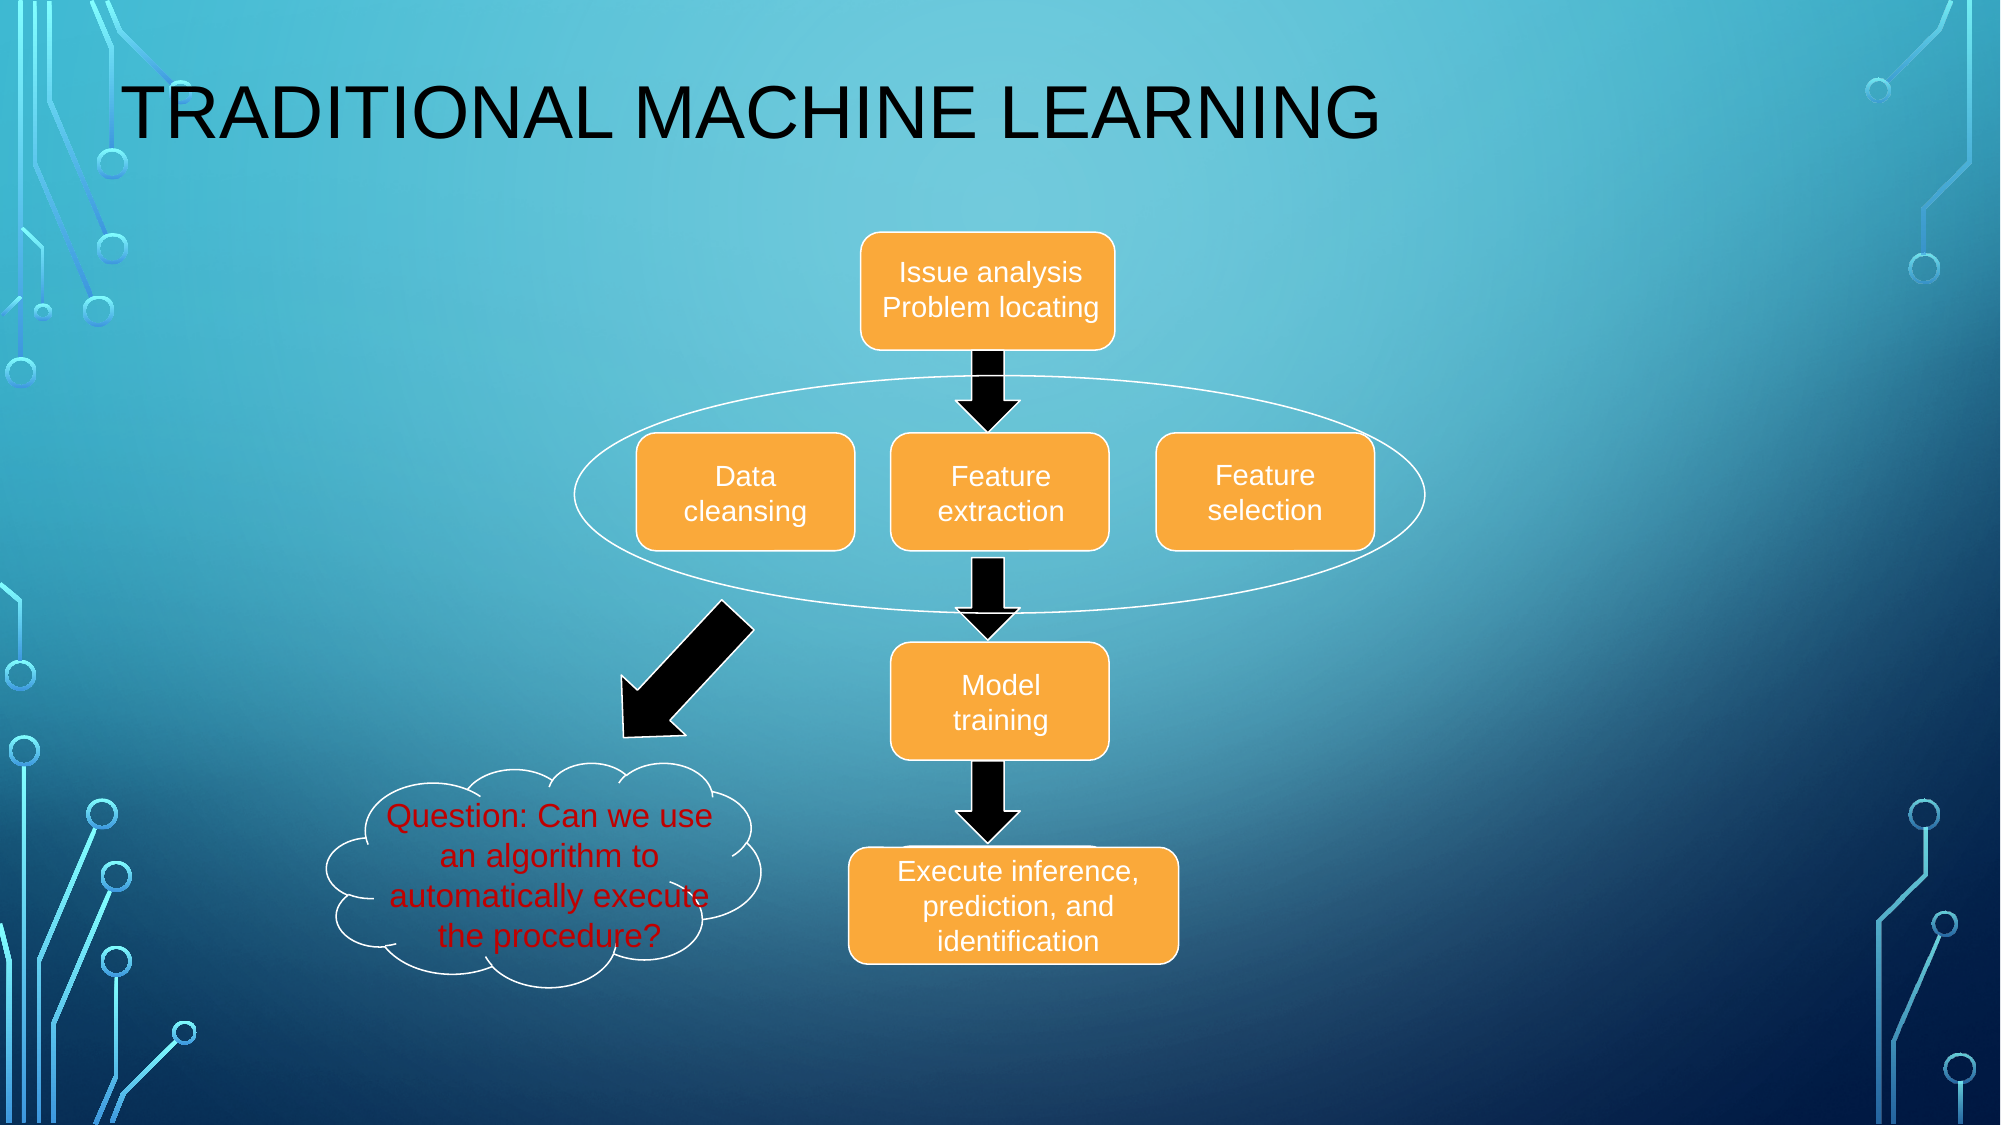

# Traditional Machine Learning
Issue analysis
Problem locating

Feature selection
Data cleansing
Feature extraction

Model training

Execute inference, prediction, and identification

Question: Can we use an algorithm to automatically execute the procedure?